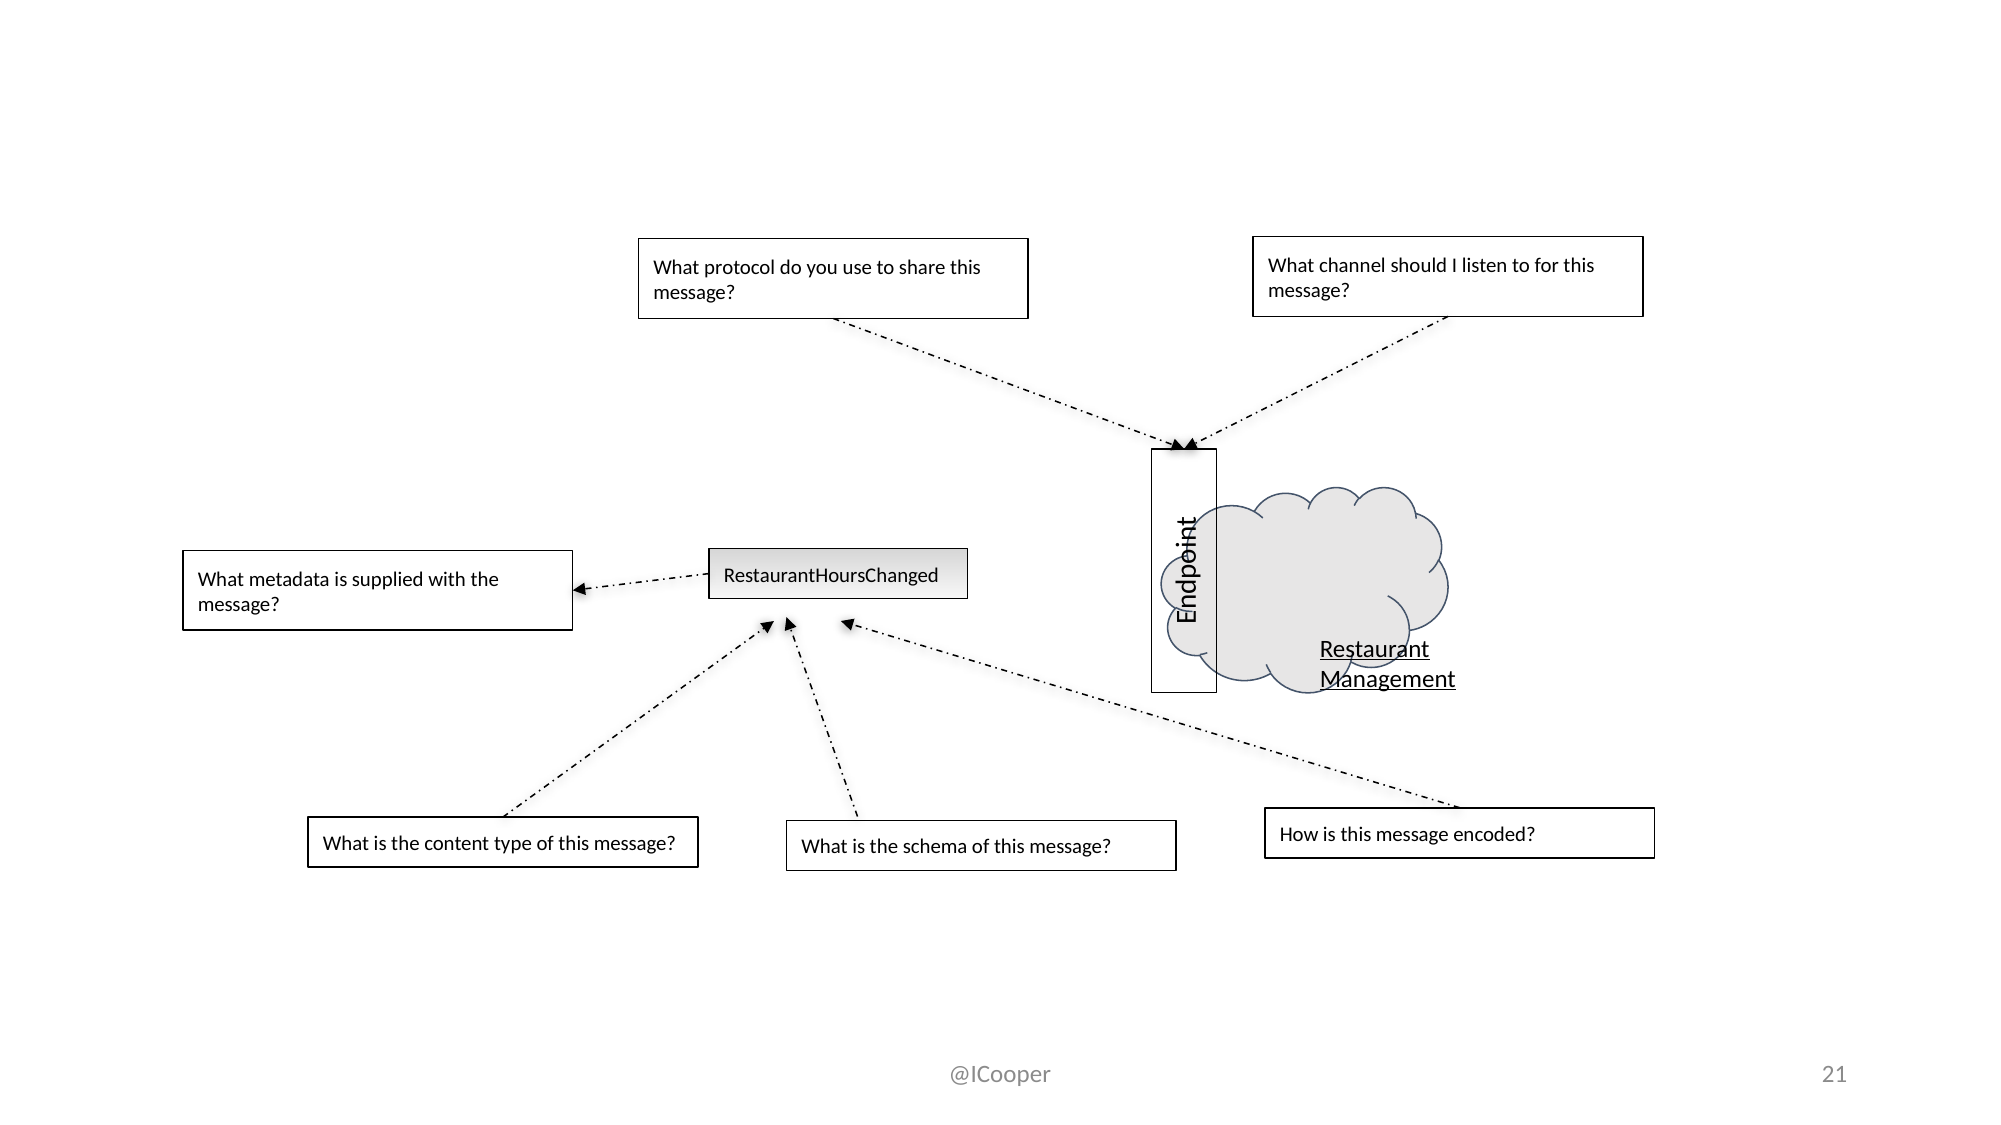

What channel should I listen to for this message?
What protocol do you use to share this message?

Endpoint
RestaurantHoursChanged
What metadata is supplied with the message?
Restaurant Management
How is this message encoded?
What is the content type of this message?
What is the schema of this message?
@ICooper
21